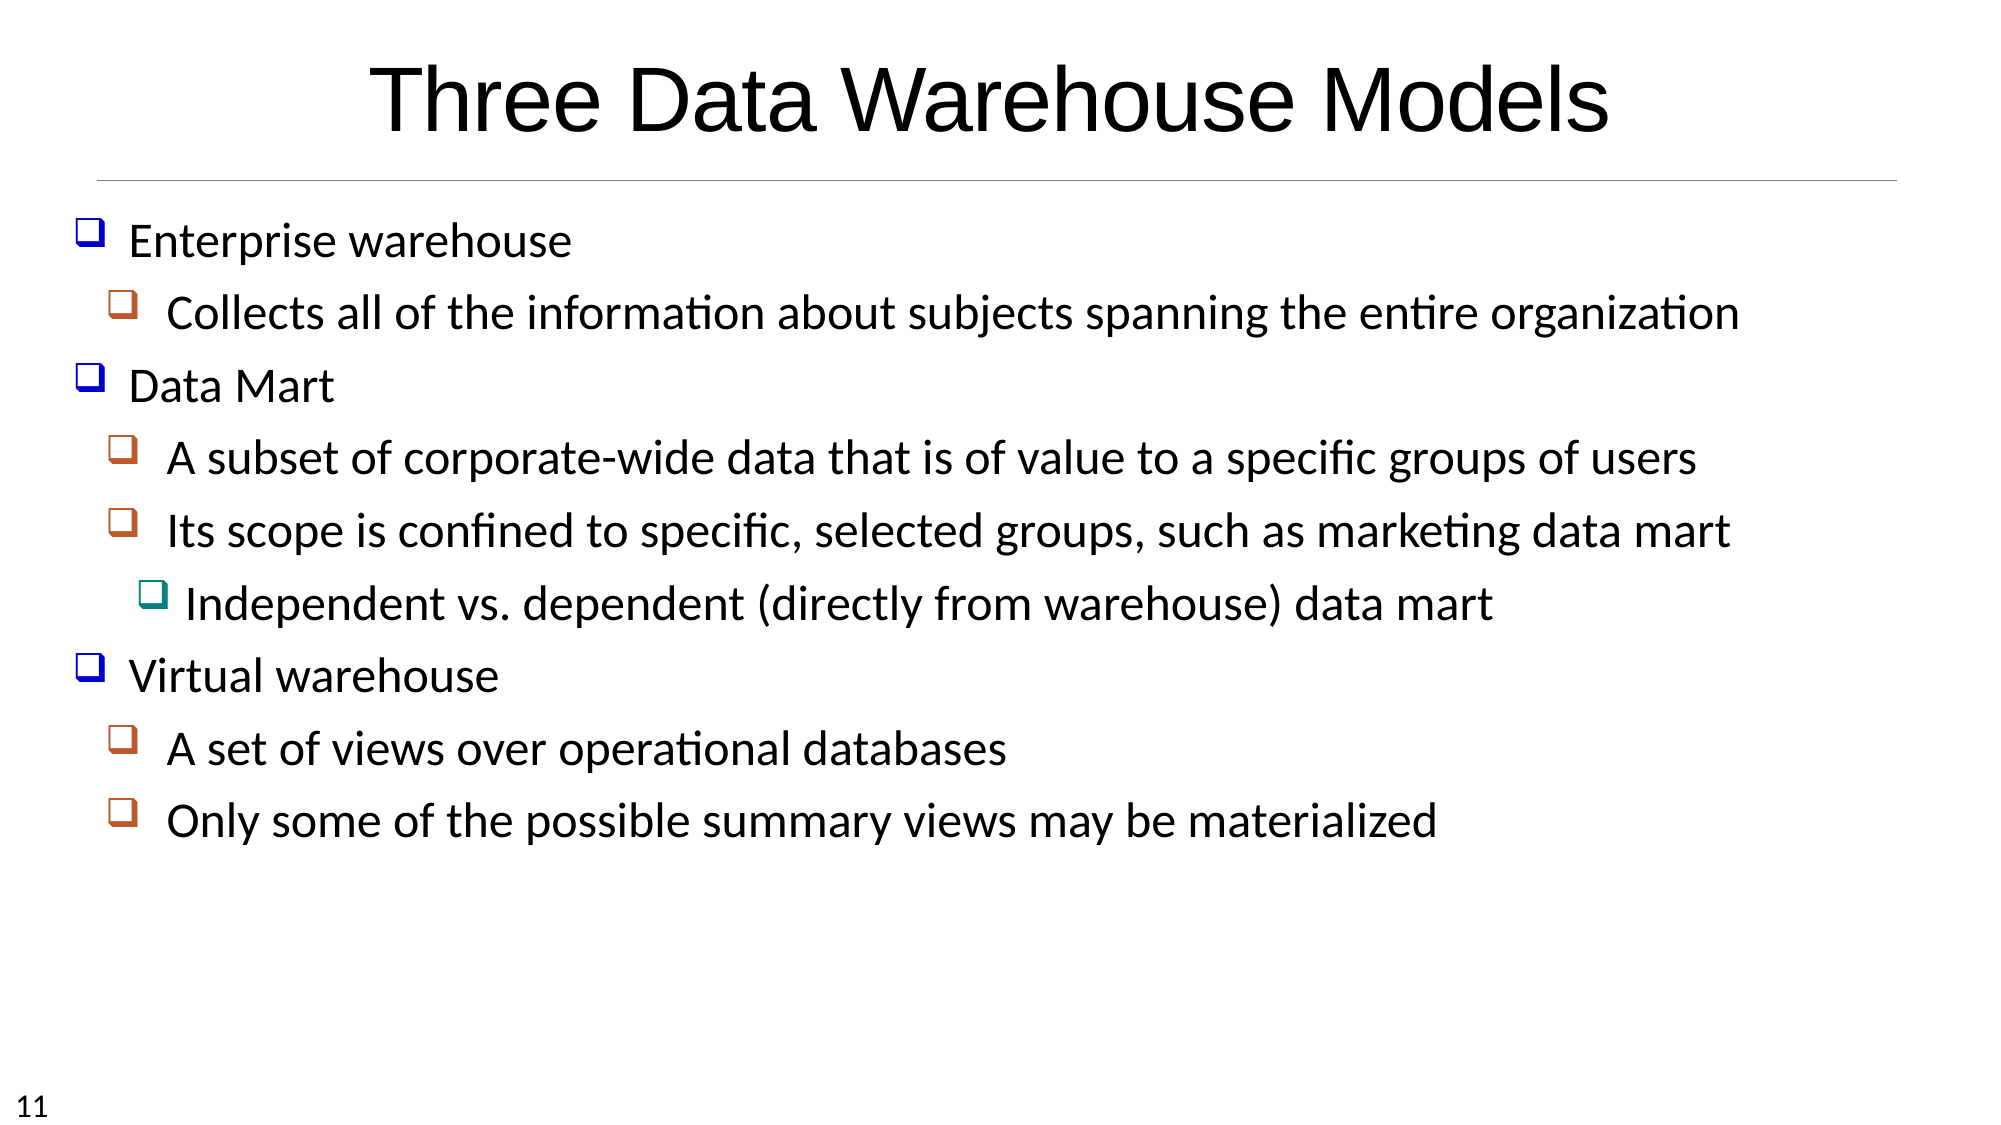

# Three Data Warehouse Models
Enterprise warehouse
Collects all of the information about subjects spanning the entire organization
Data Mart
A subset of corporate-wide data that is of value to a specific groups of users
Its scope is confined to specific, selected groups, such as marketing data mart
Independent vs. dependent (directly from warehouse) data mart
Virtual warehouse
A set of views over operational databases
Only some of the possible summary views may be materialized